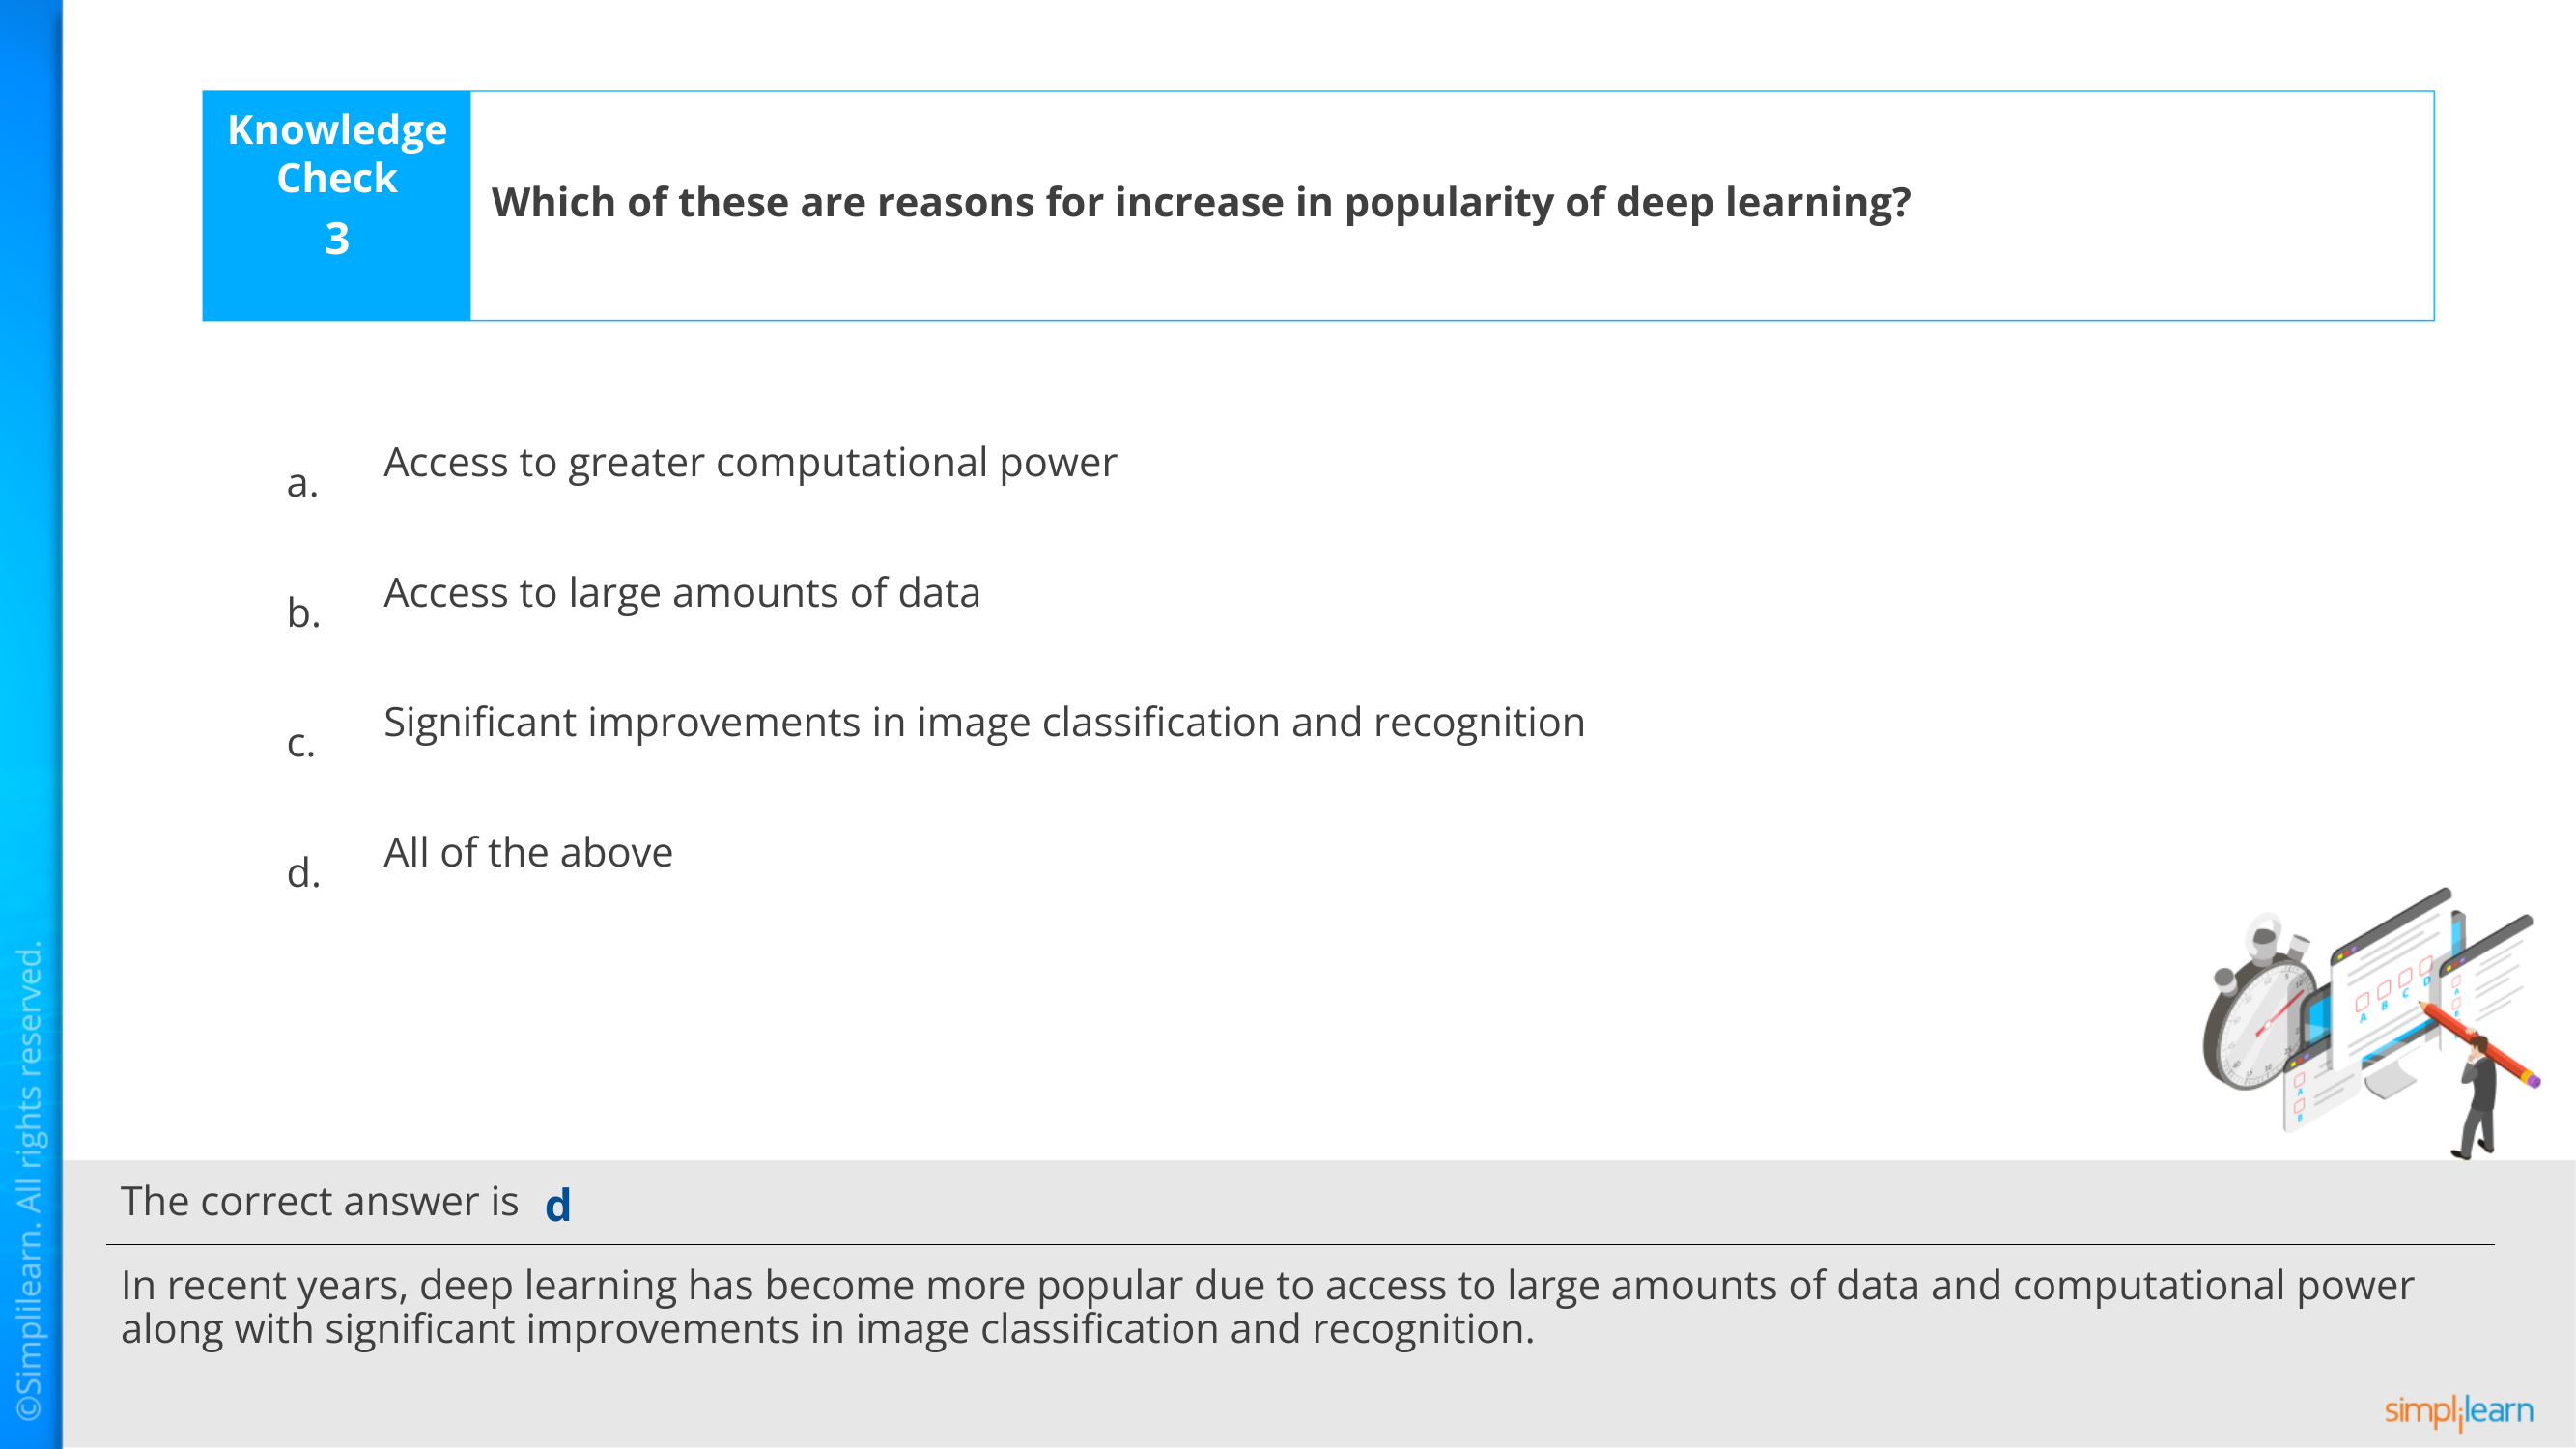

Which of these are reasons for increase in popularity of deep learning?
3
Access to greater computational power

Access to large amounts of data

Significant improvements in image classification and recognition

All of the above

d
In recent years, deep learning has become more popular due to access to large amounts of data and computational power along with significant improvements in image classification and recognition.